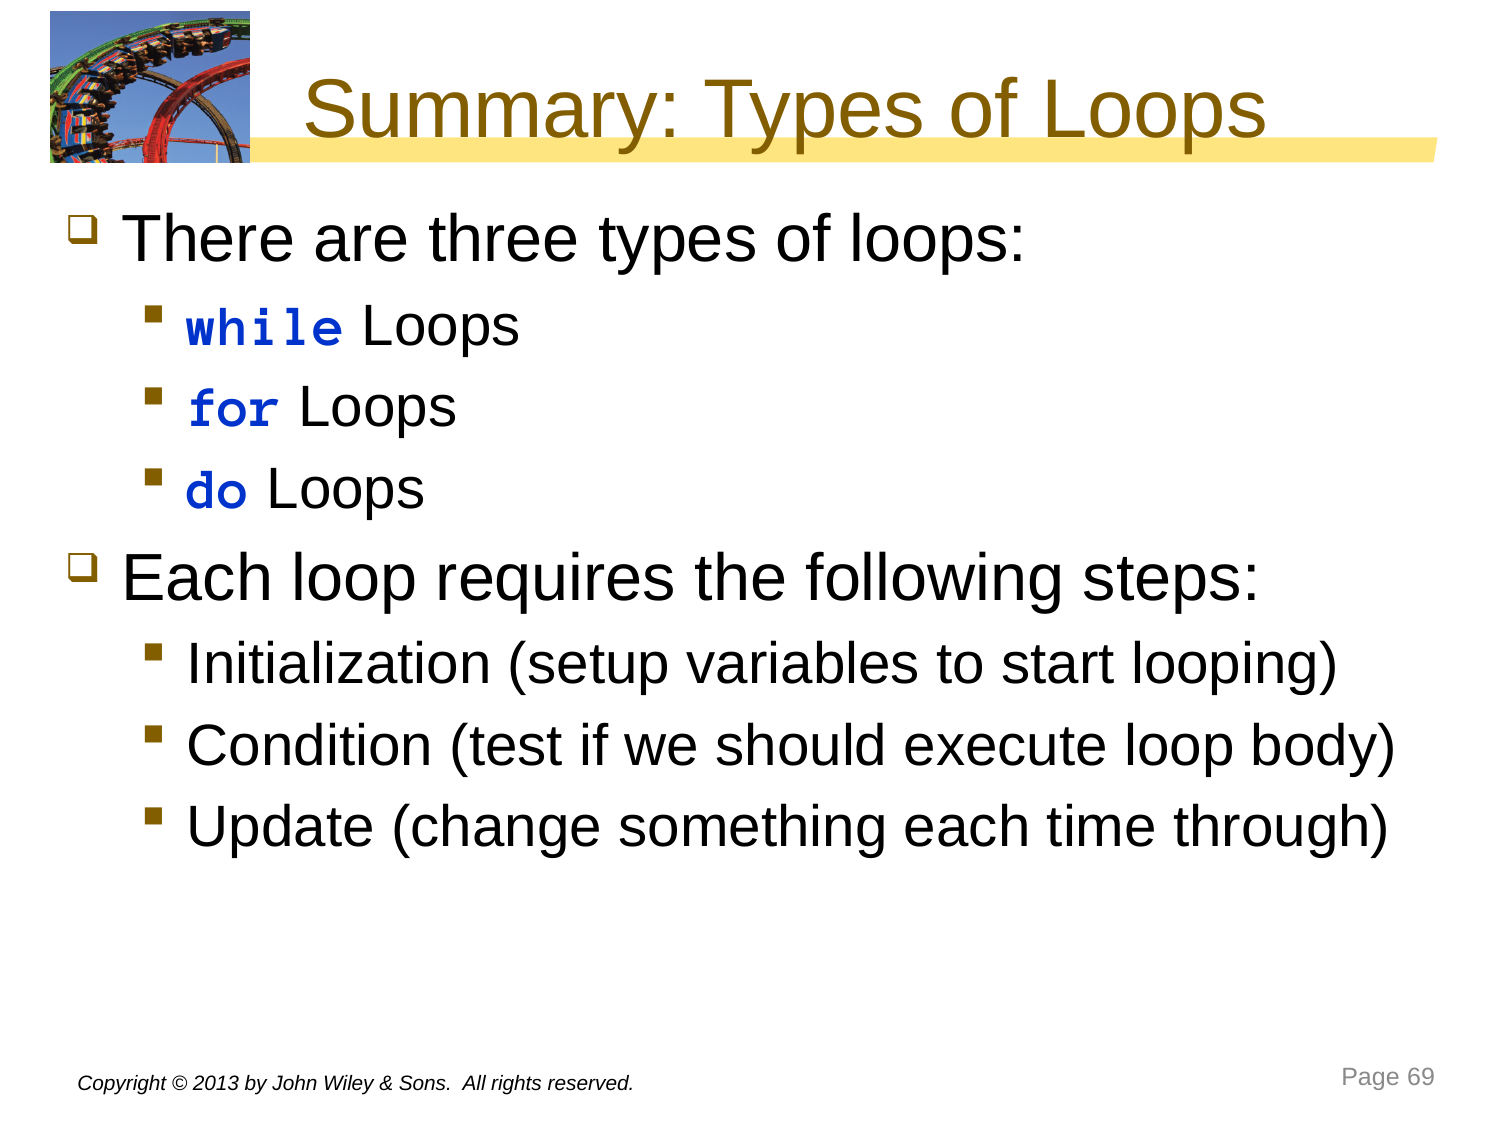

# Summary: Types of Loops
There are three types of loops:
while Loops
for Loops
do Loops
Each loop requires the following steps:
Initialization (setup variables to start looping)
Condition (test if we should execute loop body)
Update (change something each time through)

Copyright © 2013 by John Wiley & Sons.  All rights reserved.
Page 69